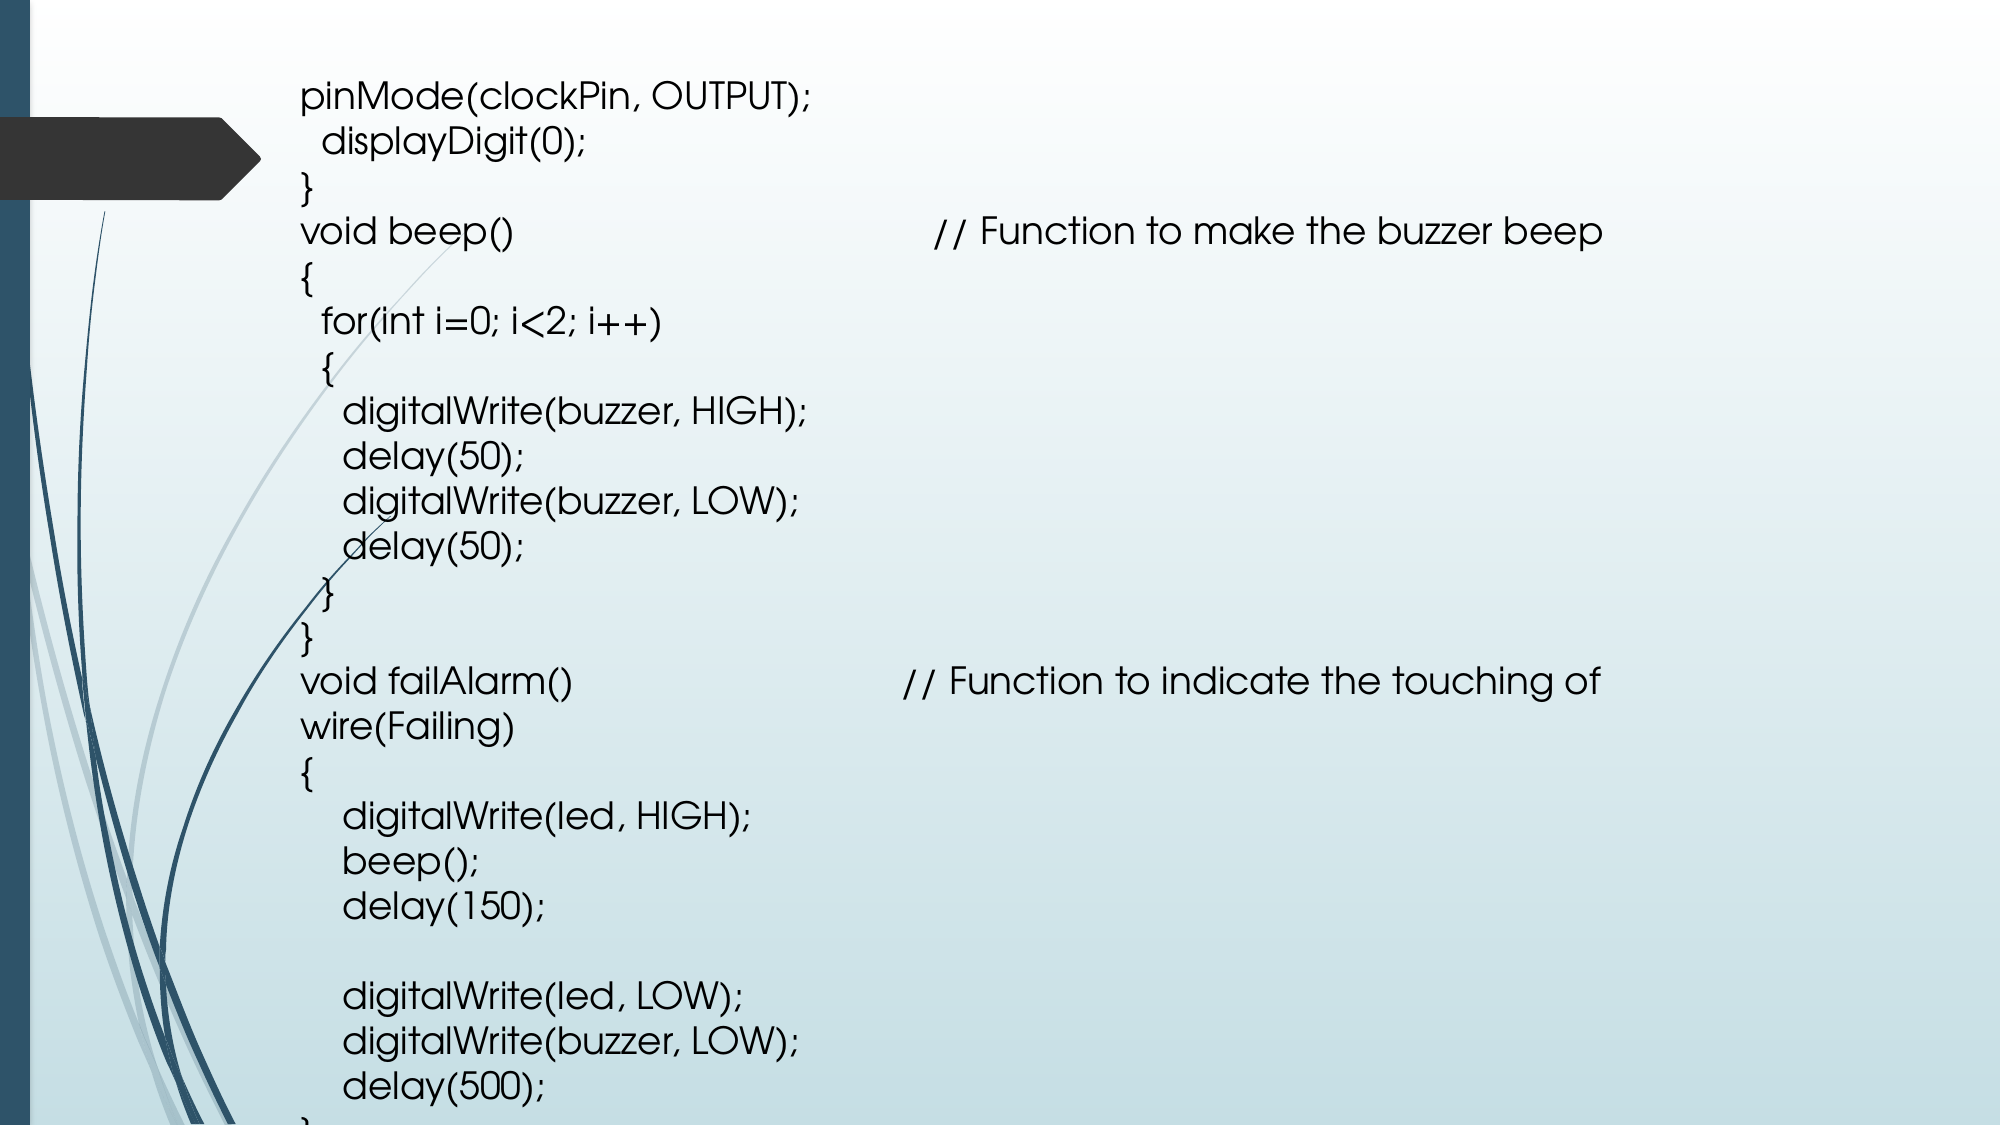

pinMode(clockPin, OUTPUT);
  displayDigit(0);
}
void beep() 			   // Function to make the buzzer beep
{
  for(int i=0; i<2; i++)
  {
    digitalWrite(buzzer, HIGH);
    delay(50);
    digitalWrite(buzzer, LOW);
    delay(50);
  }
}
void failAlarm()			// Function to indicate the touching of wire(Failing)
{
    digitalWrite(led, HIGH);
    beep();
    delay(150);

    digitalWrite(led, LOW);
    digitalWrite(buzzer, LOW);
    delay(500);
}